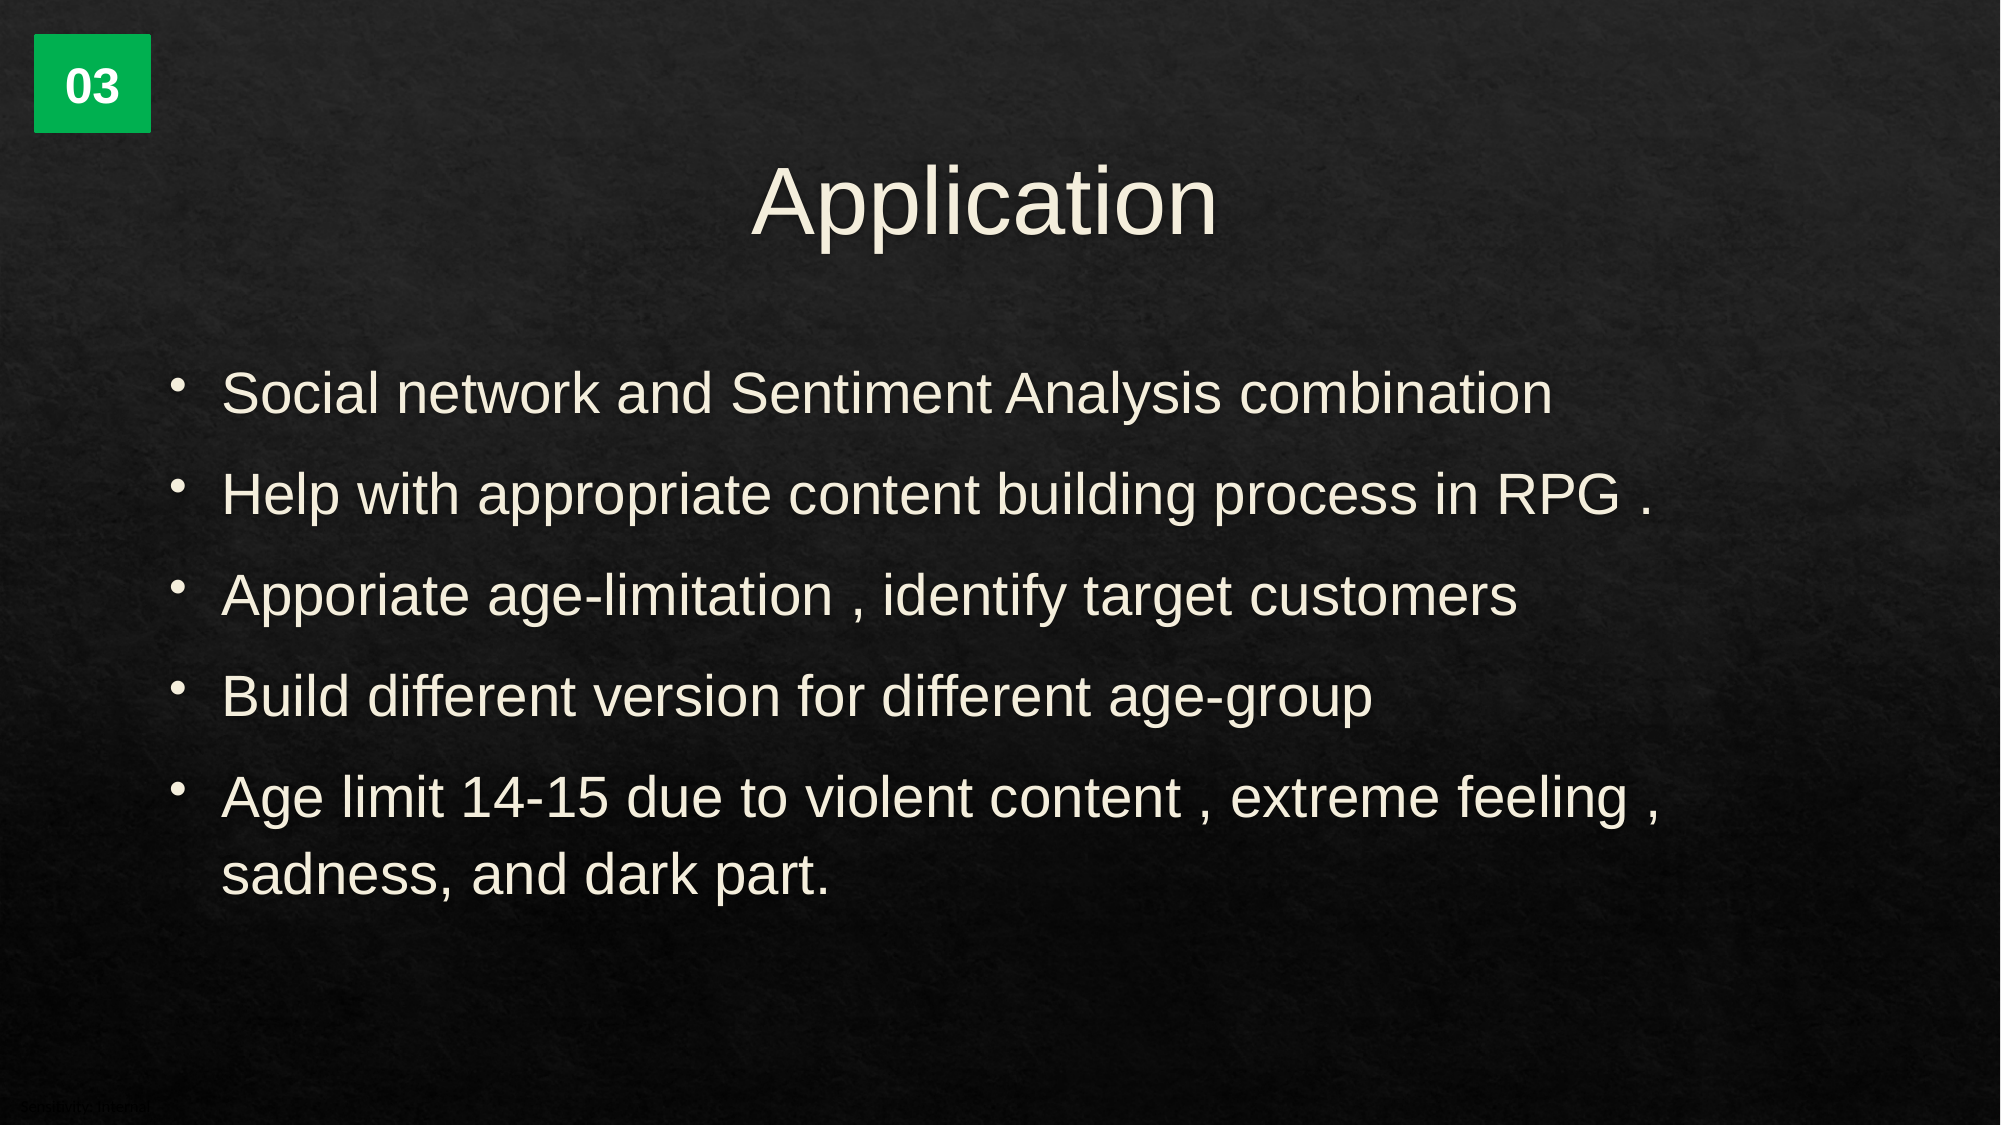

03
# Application
Social network and Sentiment Analysis combination
Help with appropriate content building process in RPG .
Apporiate age-limitation , identify target customers
Build different version for different age-group
Age limit 14-15 due to violent content , extreme feeling , sadness, and dark part.